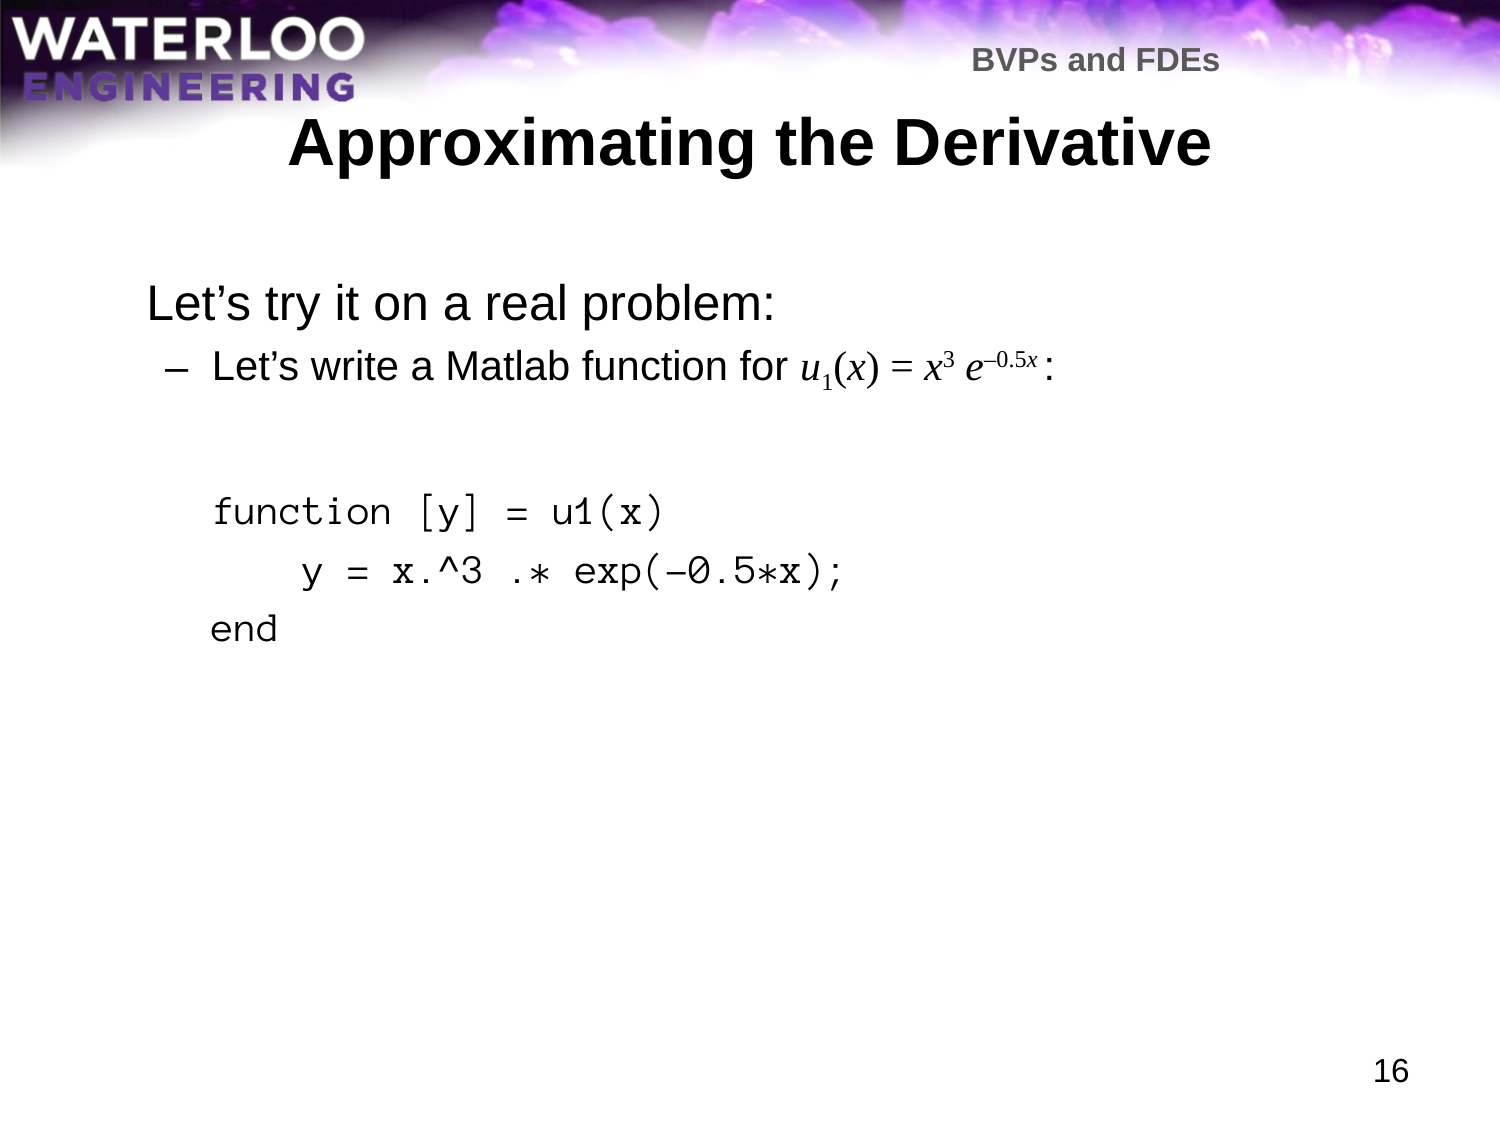

BVPs and FDEs
# Approximating the Derivative
	Let’s try it on a real problem:
Let’s write a Matlab function for u1(x) = x3 e–0.5x :

	function [y] = u1(x)
	    y = x.^3 .* exp(-0.5*x);
	end

16